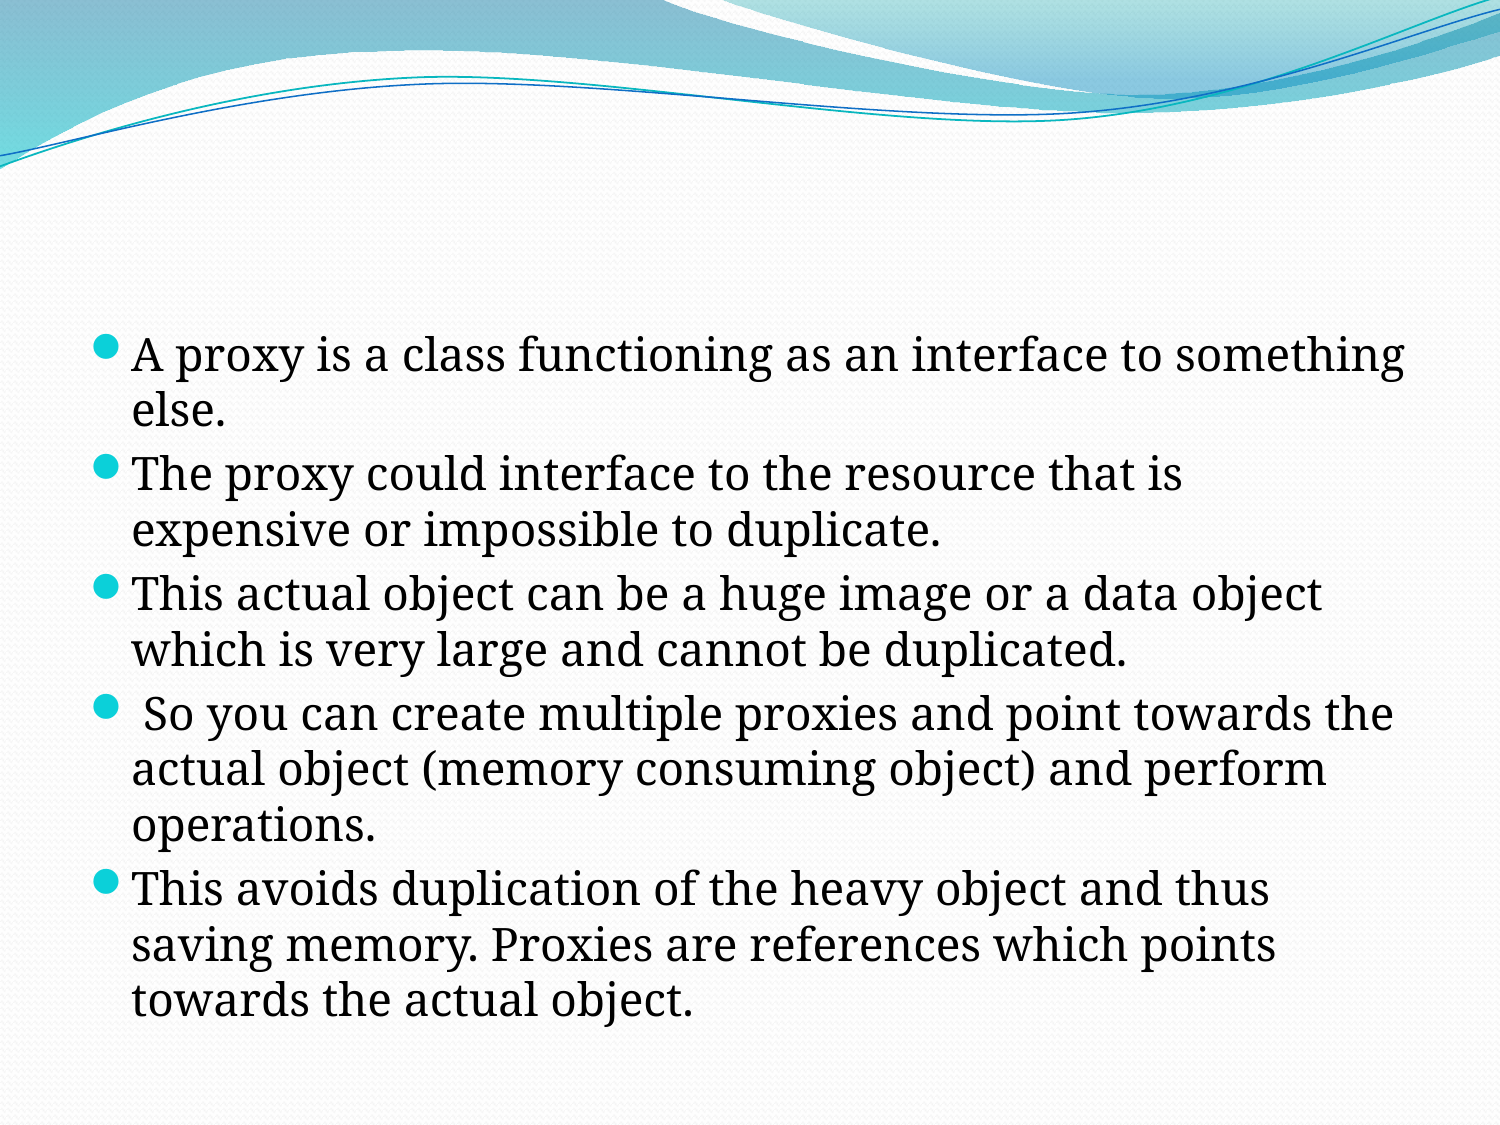

#
A proxy is a class functioning as an interface to something else.
The proxy could interface to the resource that is expensive or impossible to duplicate.
This actual object can be a huge image or a data object which is very large and cannot be duplicated.
 So you can create multiple proxies and point towards the actual object (memory consuming object) and perform operations.
This avoids duplication of the heavy object and thus saving memory. Proxies are references which points towards the actual object.